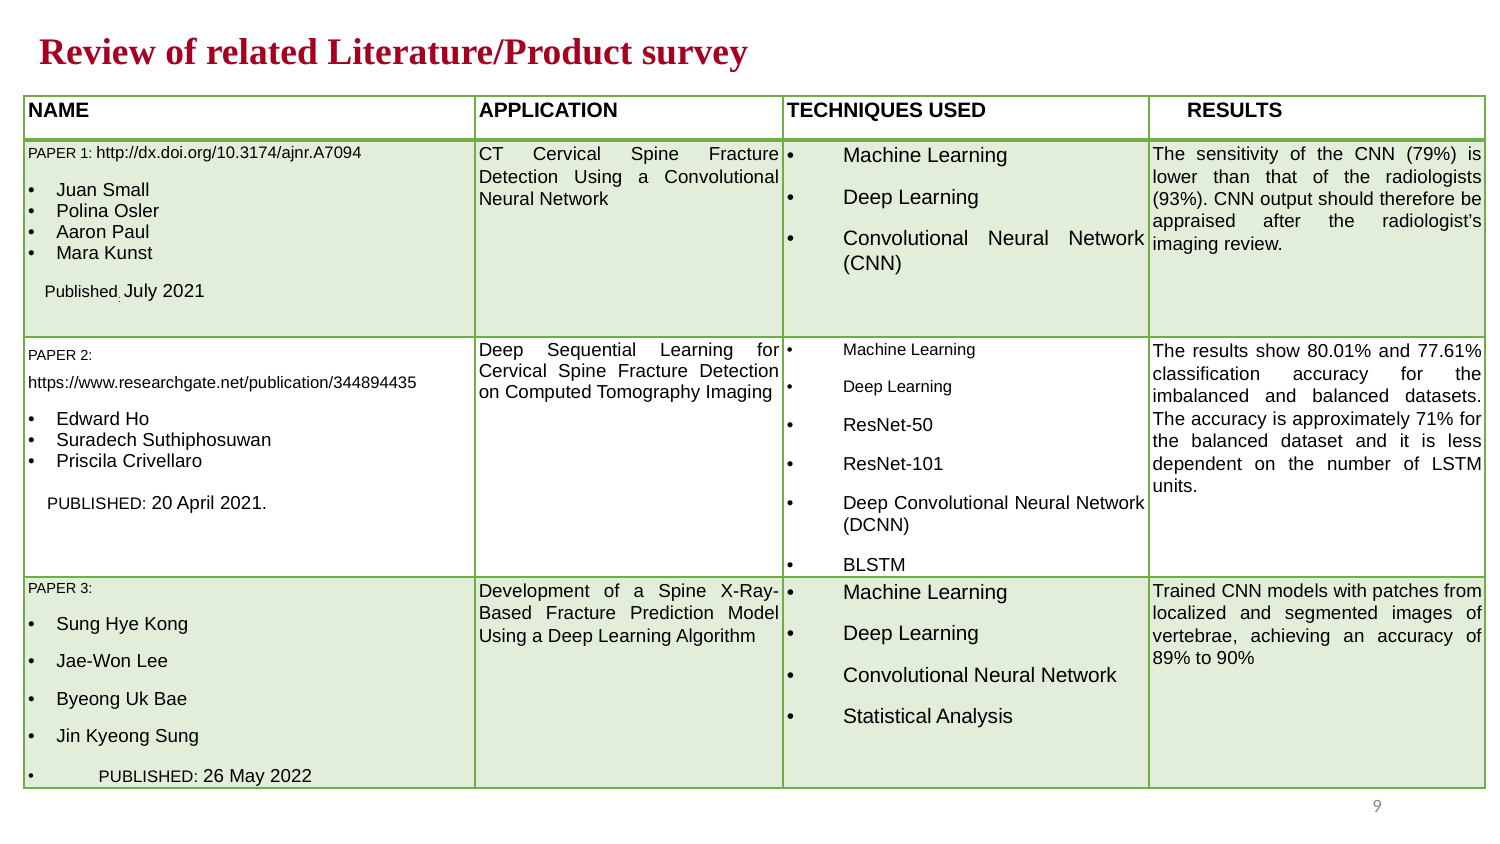

# Review of related Literature/Product survey
| NAME | APPLICATION | TECHNIQUES USED | RESULTS |
| --- | --- | --- | --- |
| PAPER 1: http://dx.doi.org/10.3174/ajnr.A7094 Juan Small Polina Osler Aaron Paul Mara Kunst Published: July 2021 | CT Cervical Spine Fracture Detection Using a Convolutional Neural Network | Machine Learning Deep Learning Convolutional Neural Network (CNN) | The sensitivity of the CNN (79%) is lower than that of the radiologists (93%). CNN output should therefore be appraised after the radiologist’s imaging review. |
| PAPER 2: https://www.researchgate.net/publication/344894435 Edward Ho Suradech Suthiphosuwan Priscila Crivellaro PUBLISHED: 20 April 2021. | Deep Sequential Learning for Cervical Spine Fracture Detection on Computed Tomography Imaging | Machine Learning Deep Learning ResNet-50 ResNet-101 Deep Convolutional Neural Network (DCNN) BLSTM | The results show 80.01% and 77.61% classification accuracy for the imbalanced and balanced datasets. The accuracy is approximately 71% for the balanced dataset and it is less dependent on the number of LSTM units. |
| PAPER 3: Sung Hye Kong Jae-Won Lee Byeong Uk Bae Jin Kyeong Sung PUBLISHED: 26 May 2022 | Development of a Spine X-Ray-Based Fracture Prediction Model Using a Deep Learning Algorithm | Machine Learning Deep Learning Convolutional Neural Network Statistical Analysis | Trained CNN models with patches from localized and segmented images of vertebrae, achieving an accuracy of 89% to 90% |
9